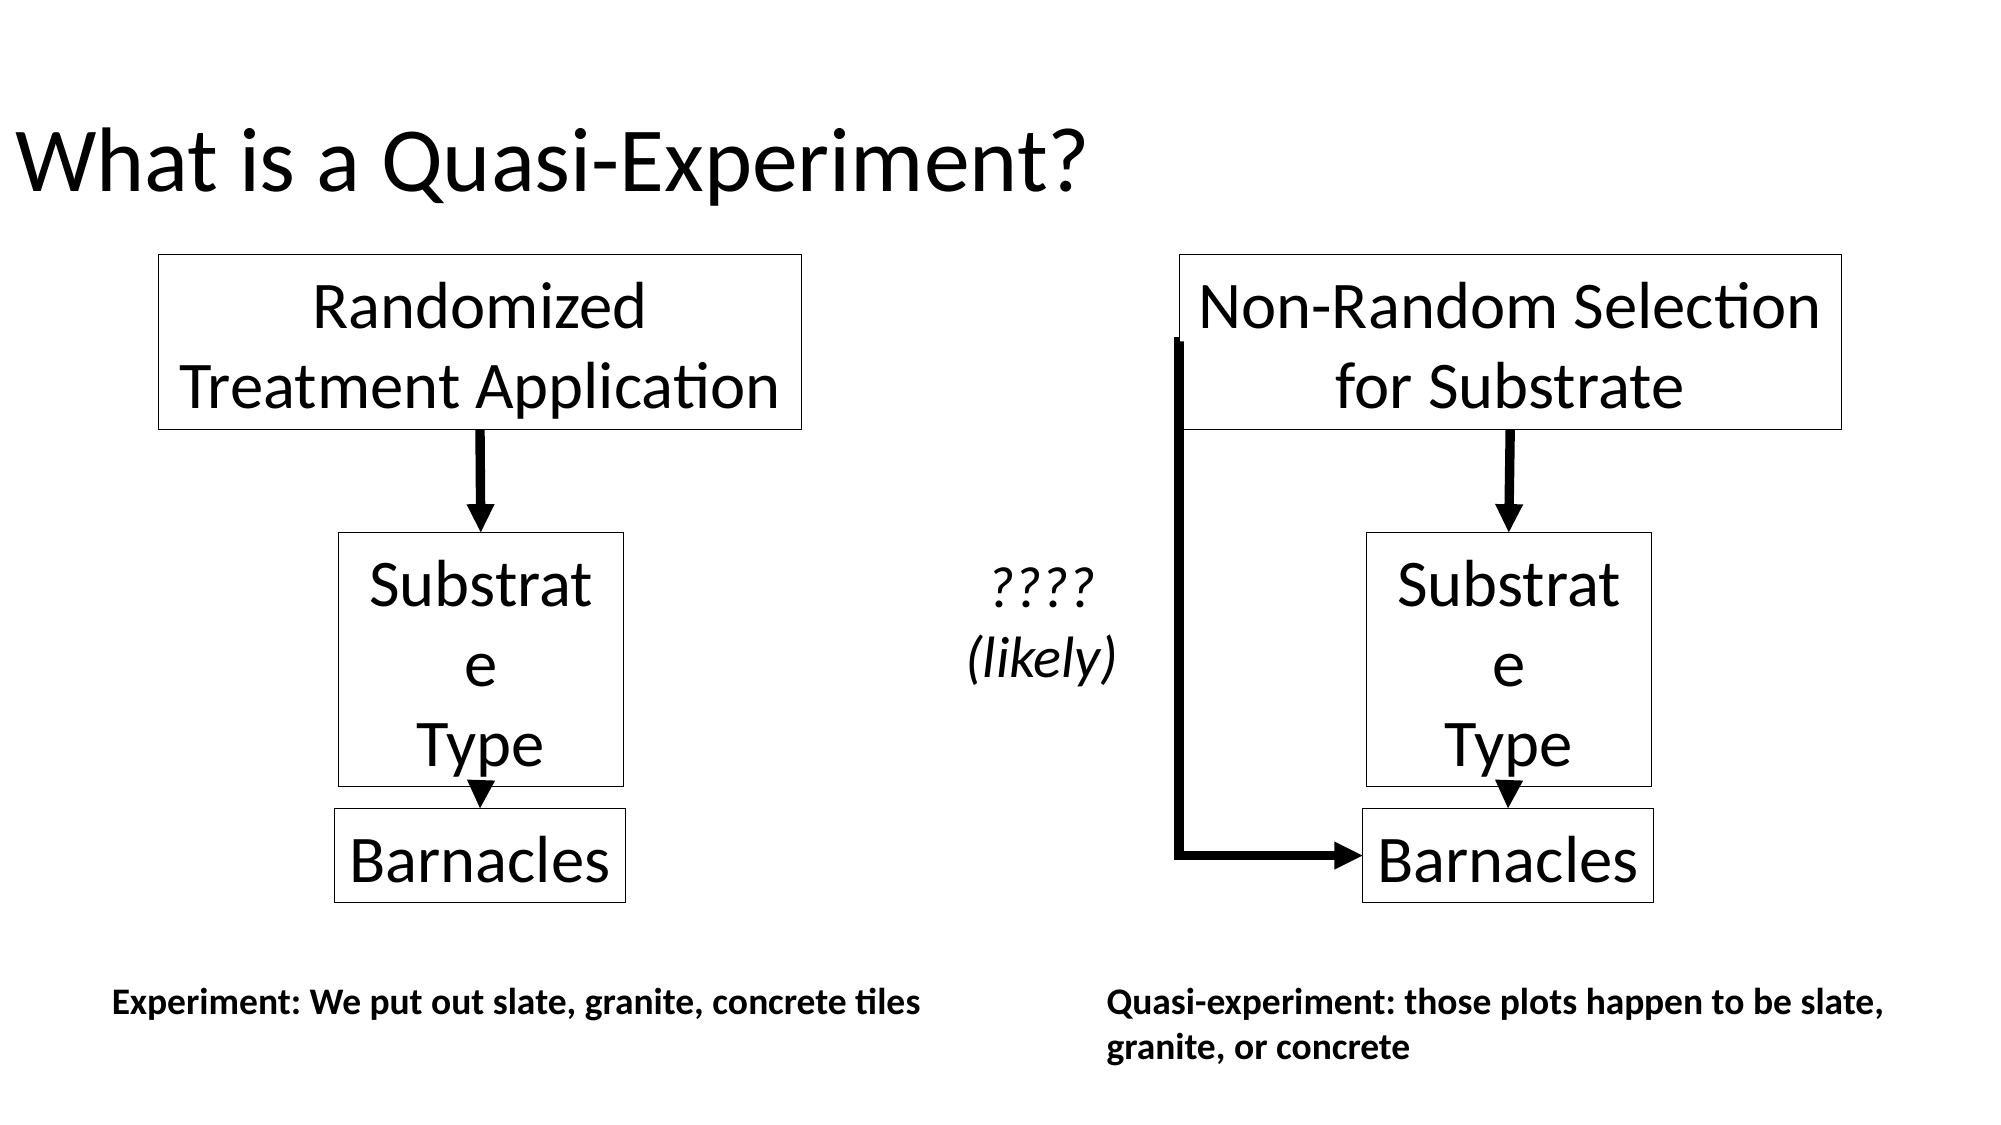

# What is a Quasi-Experiment?
Randomized Treatment Application
Non-Random Selection for Substrate
Substrate
Type
Substrate
Type
????
(likely)
Barnacles
Barnacles
Quasi-experiment: those plots happen to be slate, granite, or concrete
Experiment: We put out slate, granite, concrete tiles